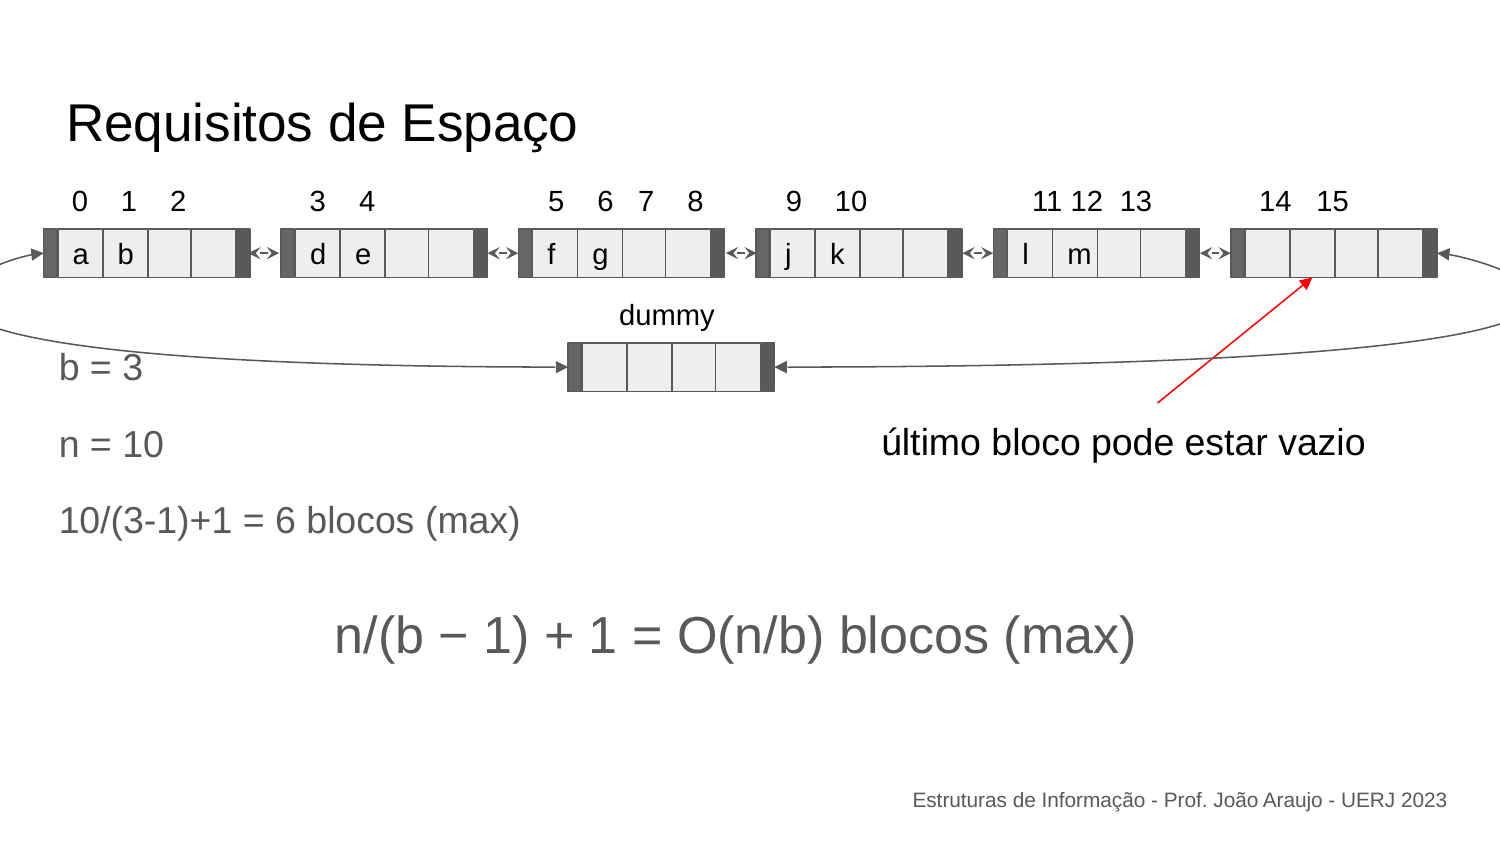

# Requisitos de Espaço
0    1    2               3    4                     5    6   7    8          9    10                    11 12  13             14   15

a
b

d
e

f
g

j
k

l
m

dummy
b = 3
n = 10
10/(3-1)+1 = 6 blocos (max)

último bloco pode estar vazio
n/(b − 1) + 1 = O(n/b) blocos (max)